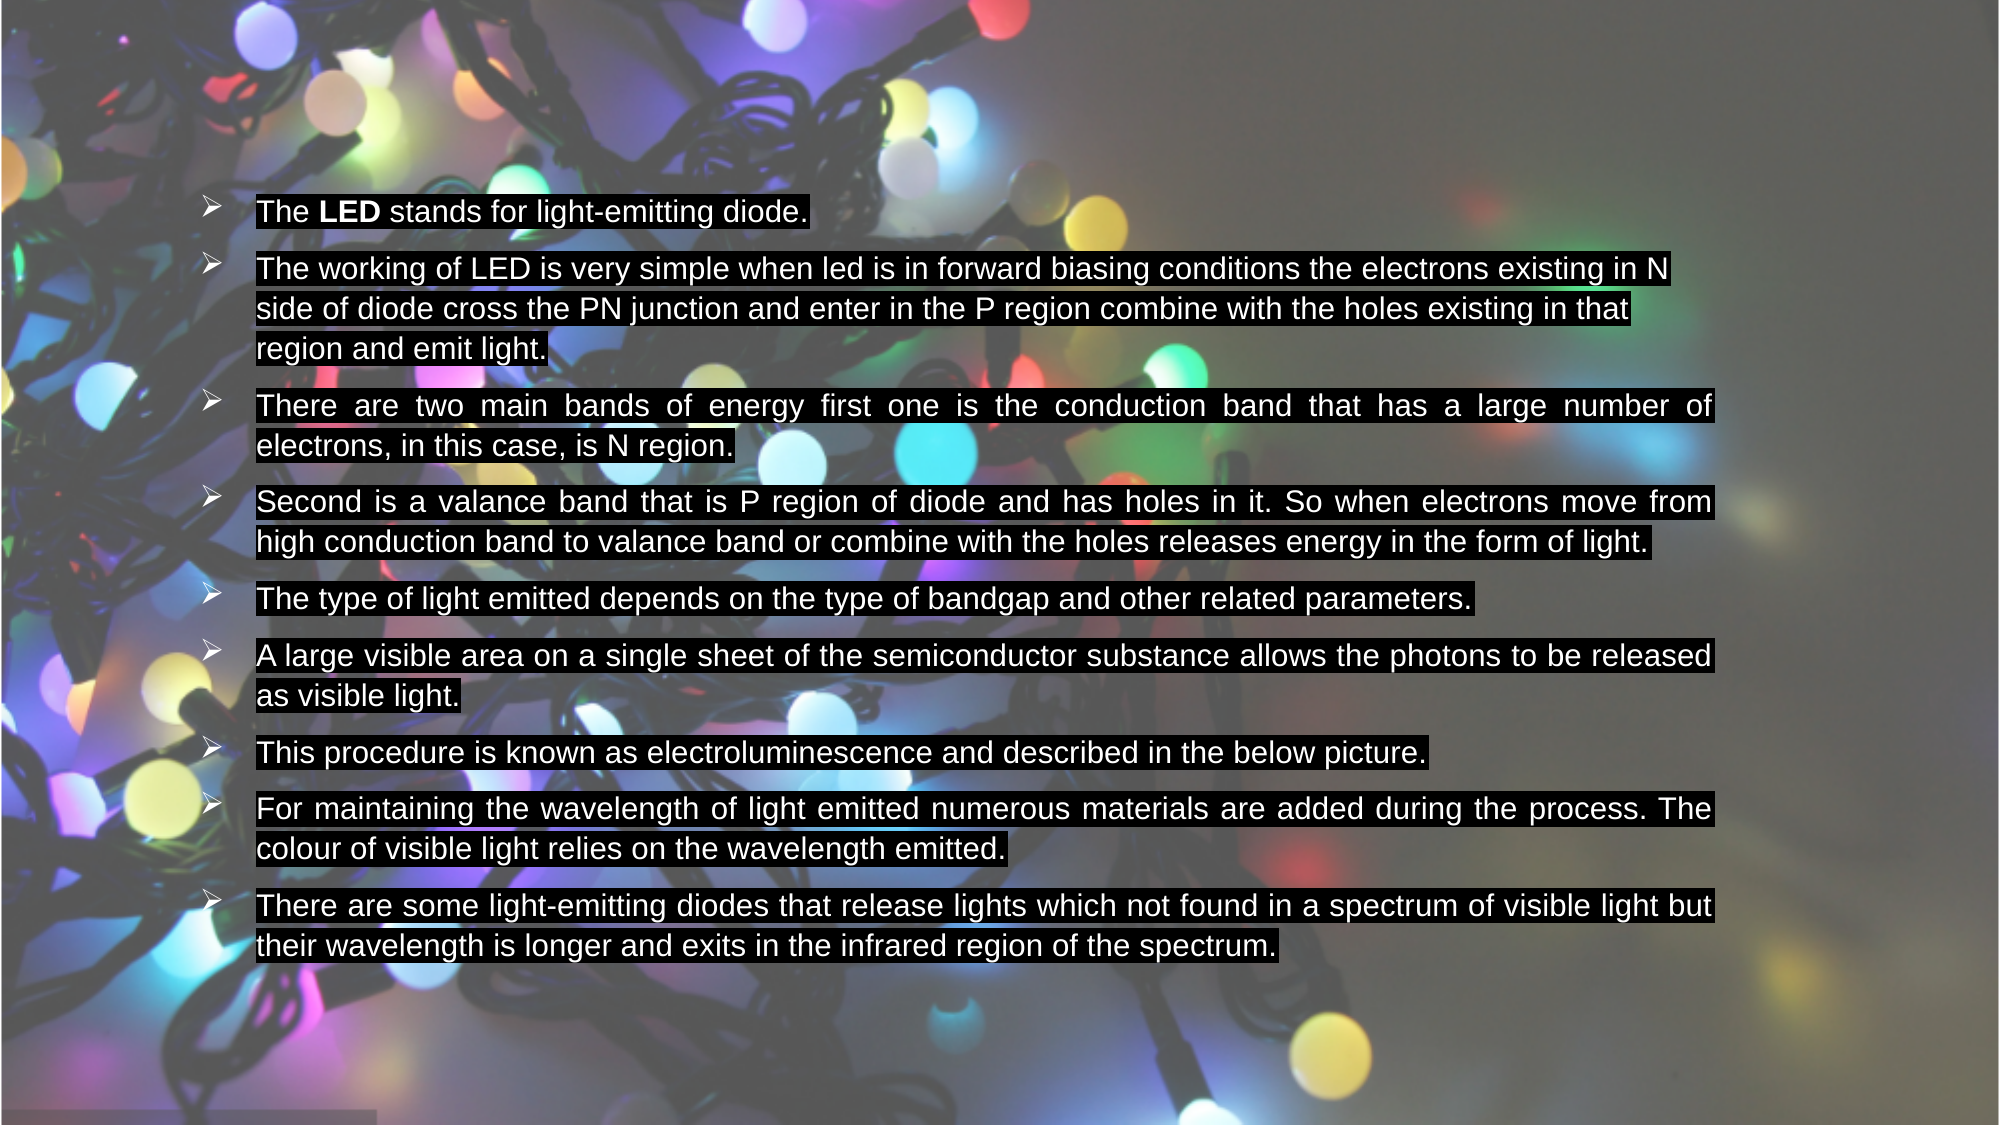

The LED stands for light-emitting diode.
The working of LED is very simple when led is in forward biasing conditions the electrons existing in N side of diode cross the PN junction and enter in the P region combine with the holes existing in that region and emit light.
There are two main bands of energy first one is the conduction band that has a large number of electrons, in this case, is N region.
Second is a valance band that is P region of diode and has holes in it. So when electrons move from high conduction band to valance band or combine with the holes releases energy in the form of light.
The type of light emitted depends on the type of bandgap and other related parameters.
A large visible area on a single sheet of the semiconductor substance allows the photons to be released as visible light.
This procedure is known as electroluminescence and described in the below picture.
For maintaining the wavelength of light emitted numerous materials are added during the process. The colour of visible light relies on the wavelength emitted.
There are some light-emitting diodes that release lights which not found in a spectrum of visible light but their wavelength is longer and exits in the infrared region of the spectrum.